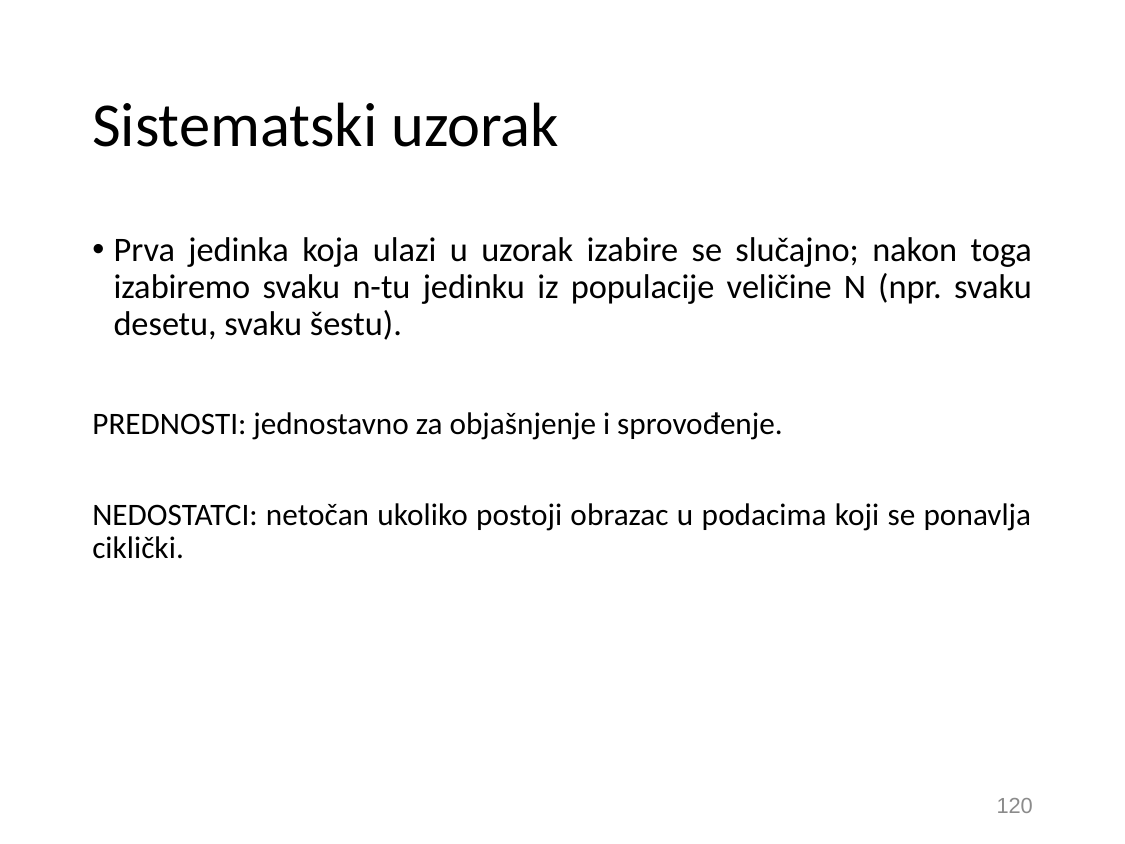

# Sistematski uzorak
Prva jedinka koja ulazi u uzorak izabire se slučajno; nakon toga izabiremo svaku n-tu jedinku iz populacije veličine N (npr. svaku desetu, svaku šestu).

PREDNOSTI: jednostavno za objašnjenje i sprovođenje.

NEDOSTATCI: netočan ukoliko postoji obrazac u podacima koji se ponavlja ciklički.
120